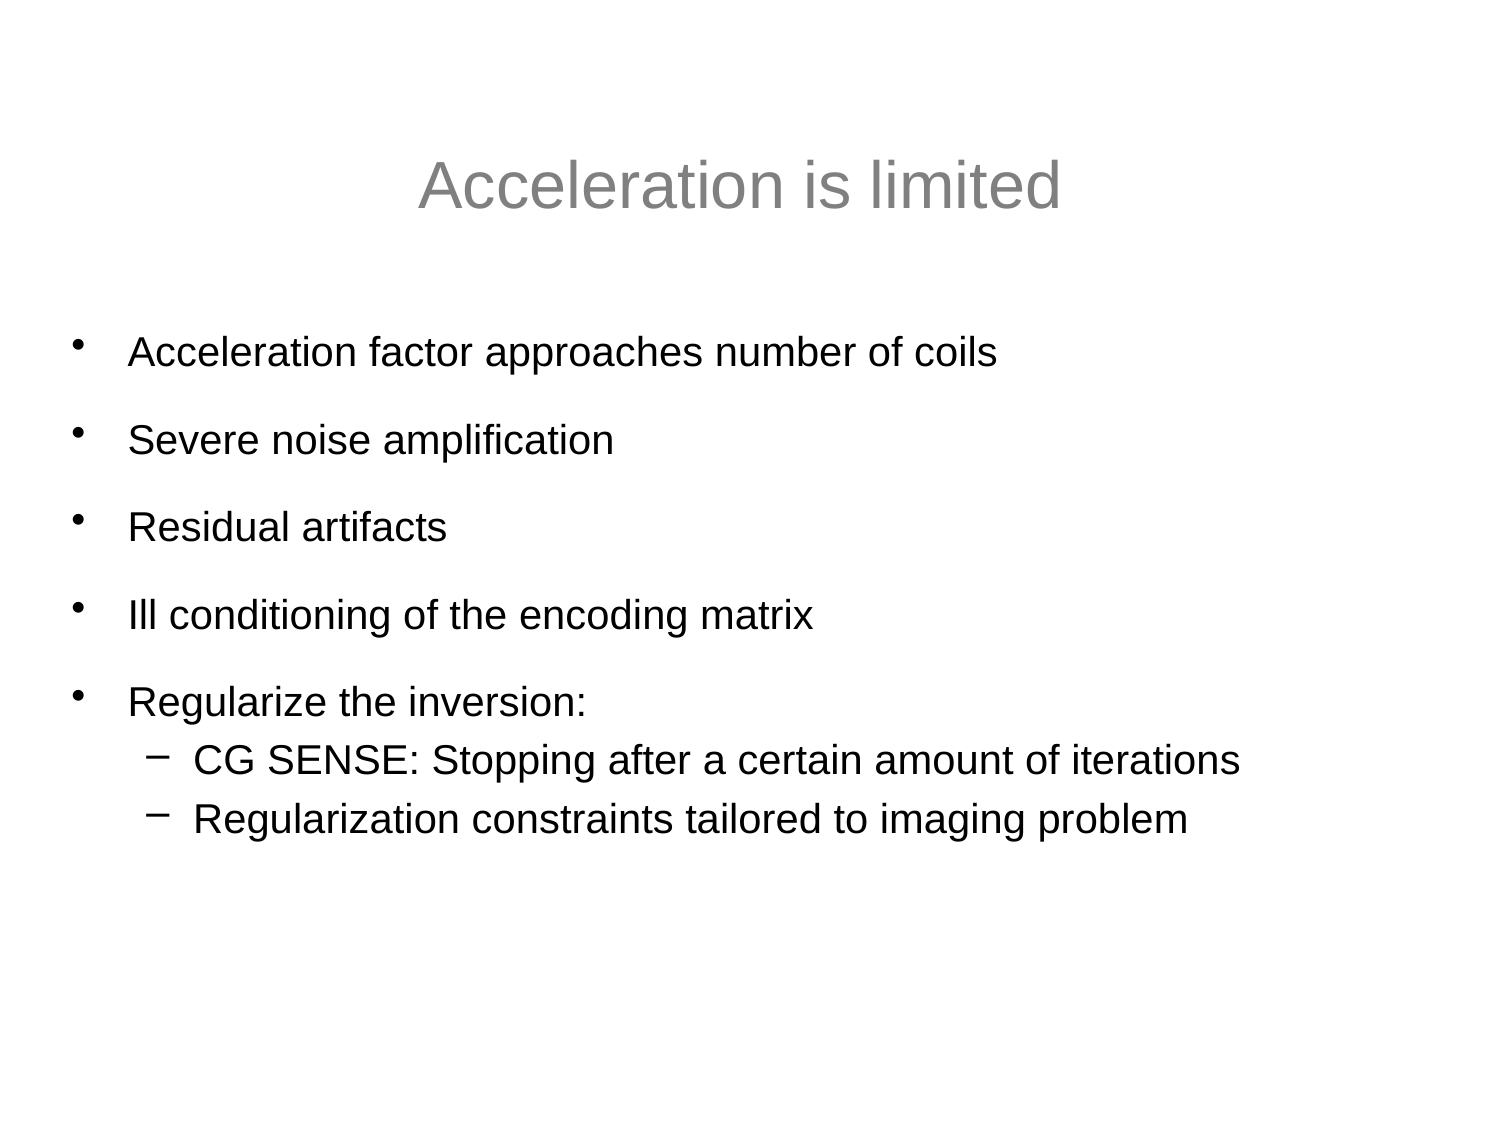

# Acceleration is limited
Acceleration factor approaches number of coils

Severe noise amplification

Residual artifacts

Ill conditioning of the encoding matrix

Regularize the inversion:
CG SENSE: Stopping after a certain amount of iterations
Regularization constraints tailored to imaging problem